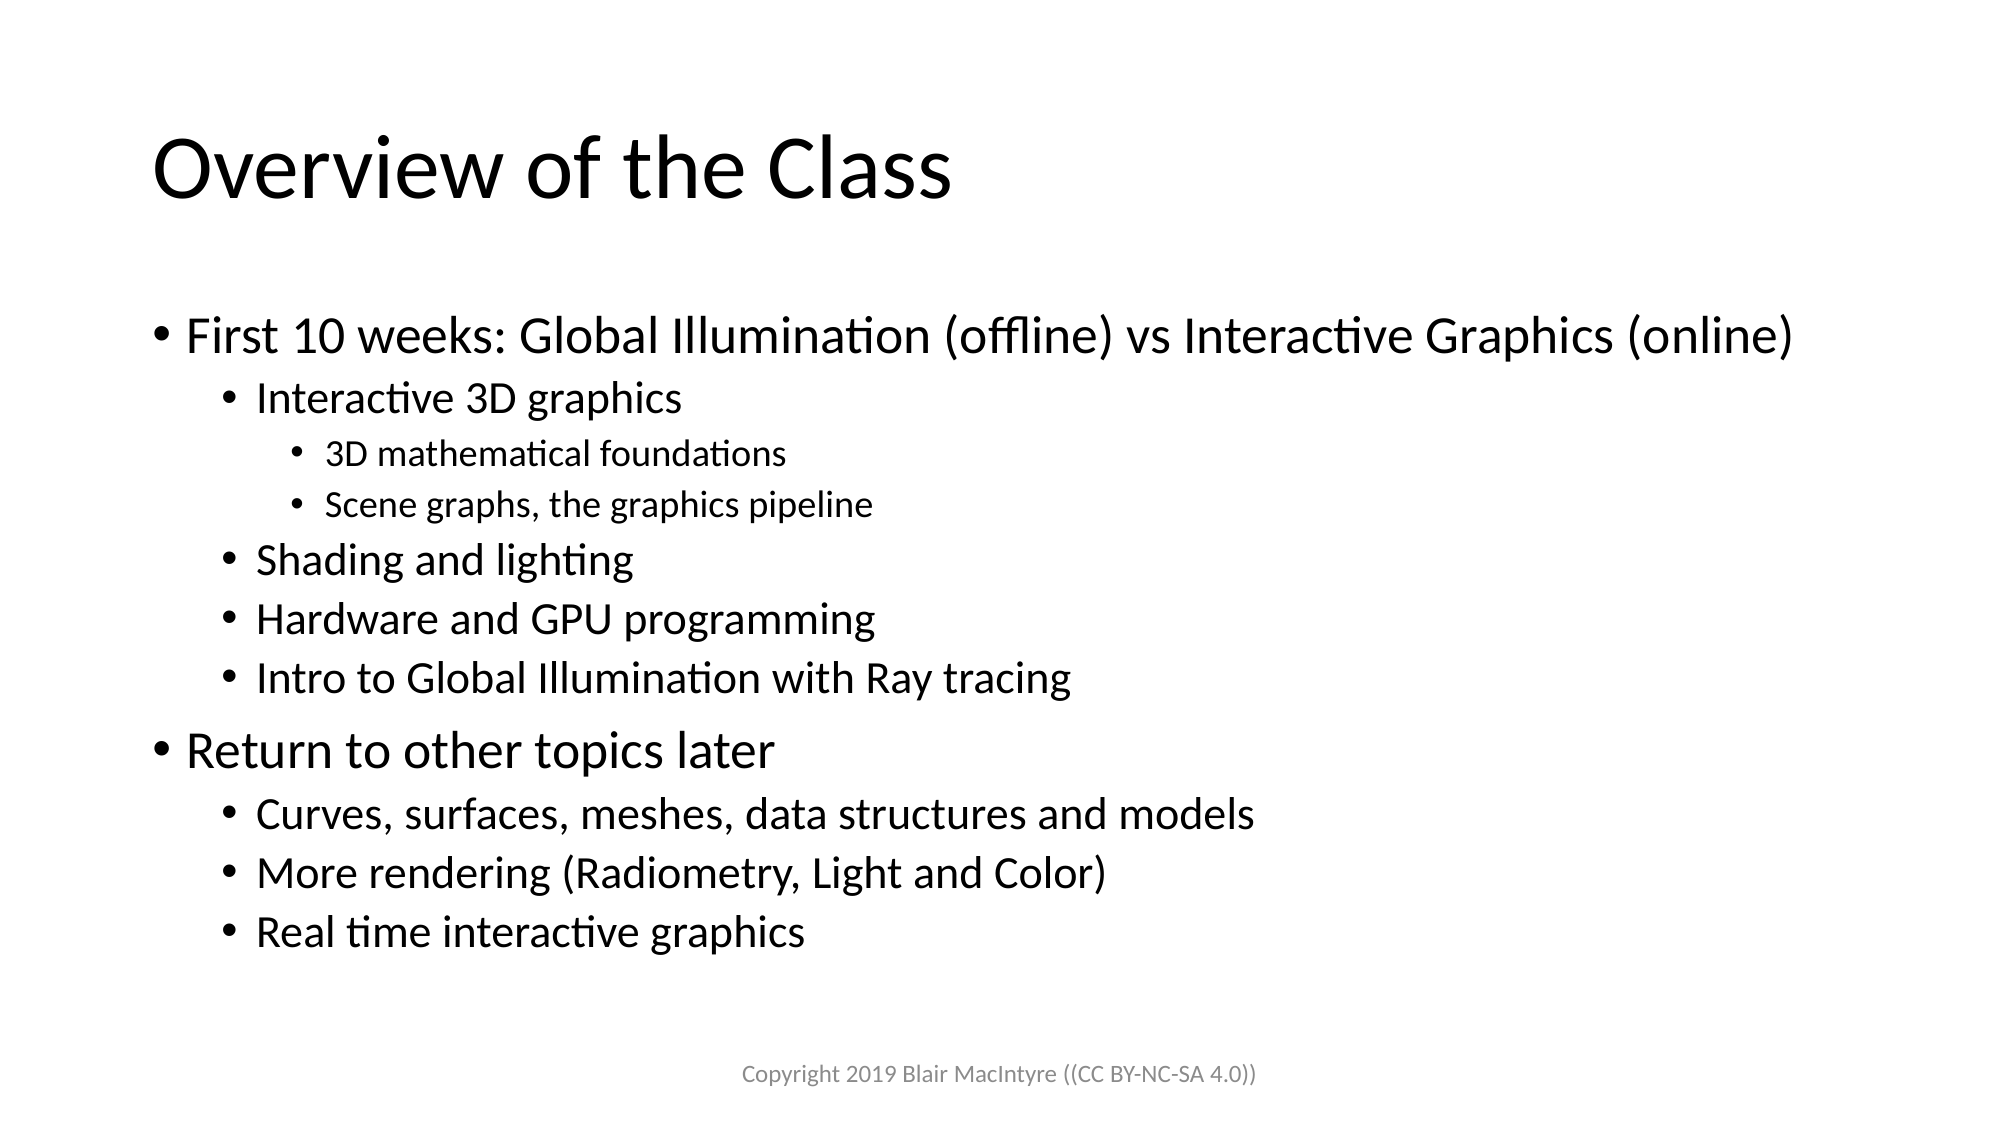

# Overview of the Class
First 10 weeks: Global Illumination (offline) vs Interactive Graphics (online)
Interactive 3D graphics
3D mathematical foundations
Scene graphs, the graphics pipeline
Shading and lighting
Hardware and GPU programming
Intro to Global Illumination with Ray tracing
Return to other topics later
Curves, surfaces, meshes, data structures and models
More rendering (Radiometry, Light and Color)
Real time interactive graphics

Copyright 2019 Blair MacIntyre ((CC BY-NC-SA 4.0))